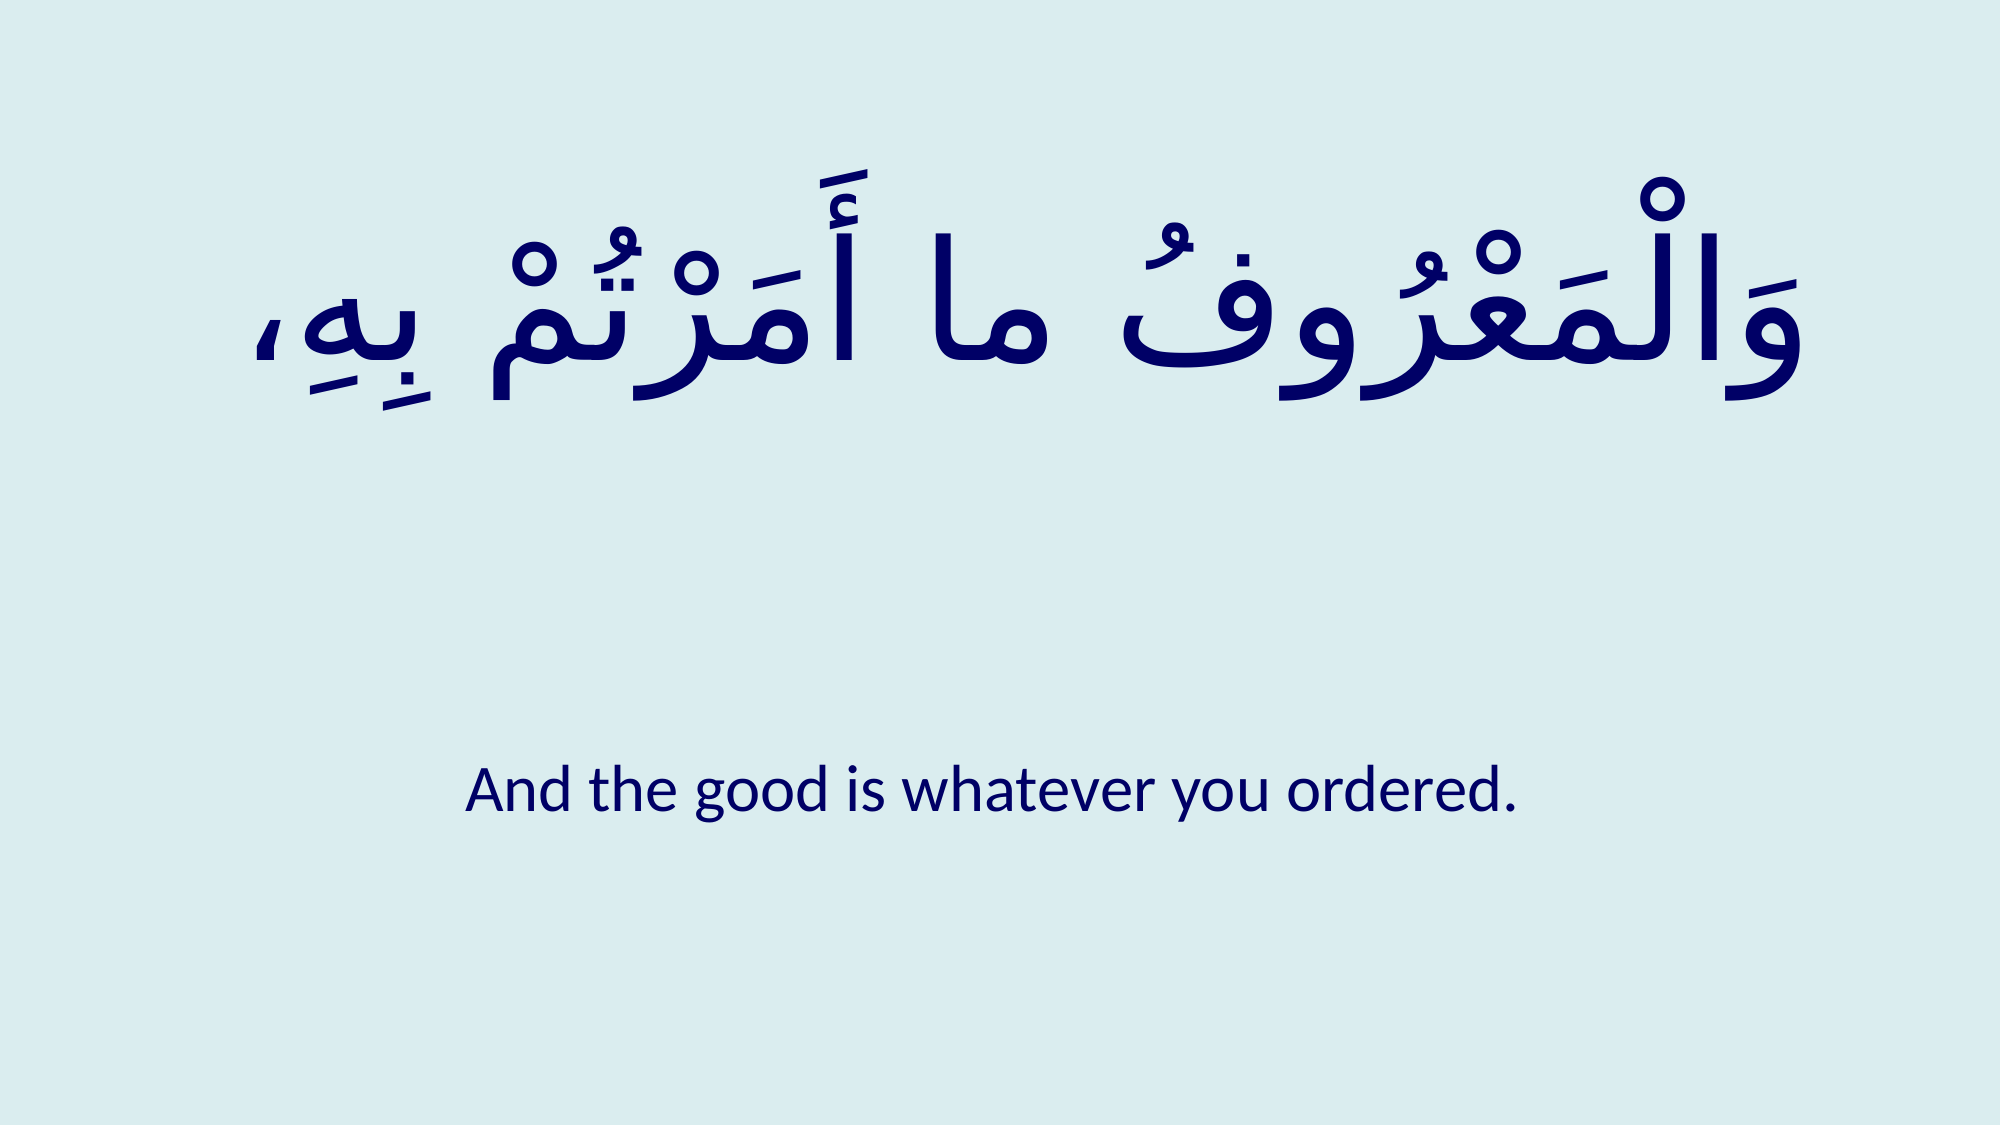

# وَالْمَعْرُوفُ ما أَمَرْتُمْ بِهِ،
And the good is whatever you ordered.